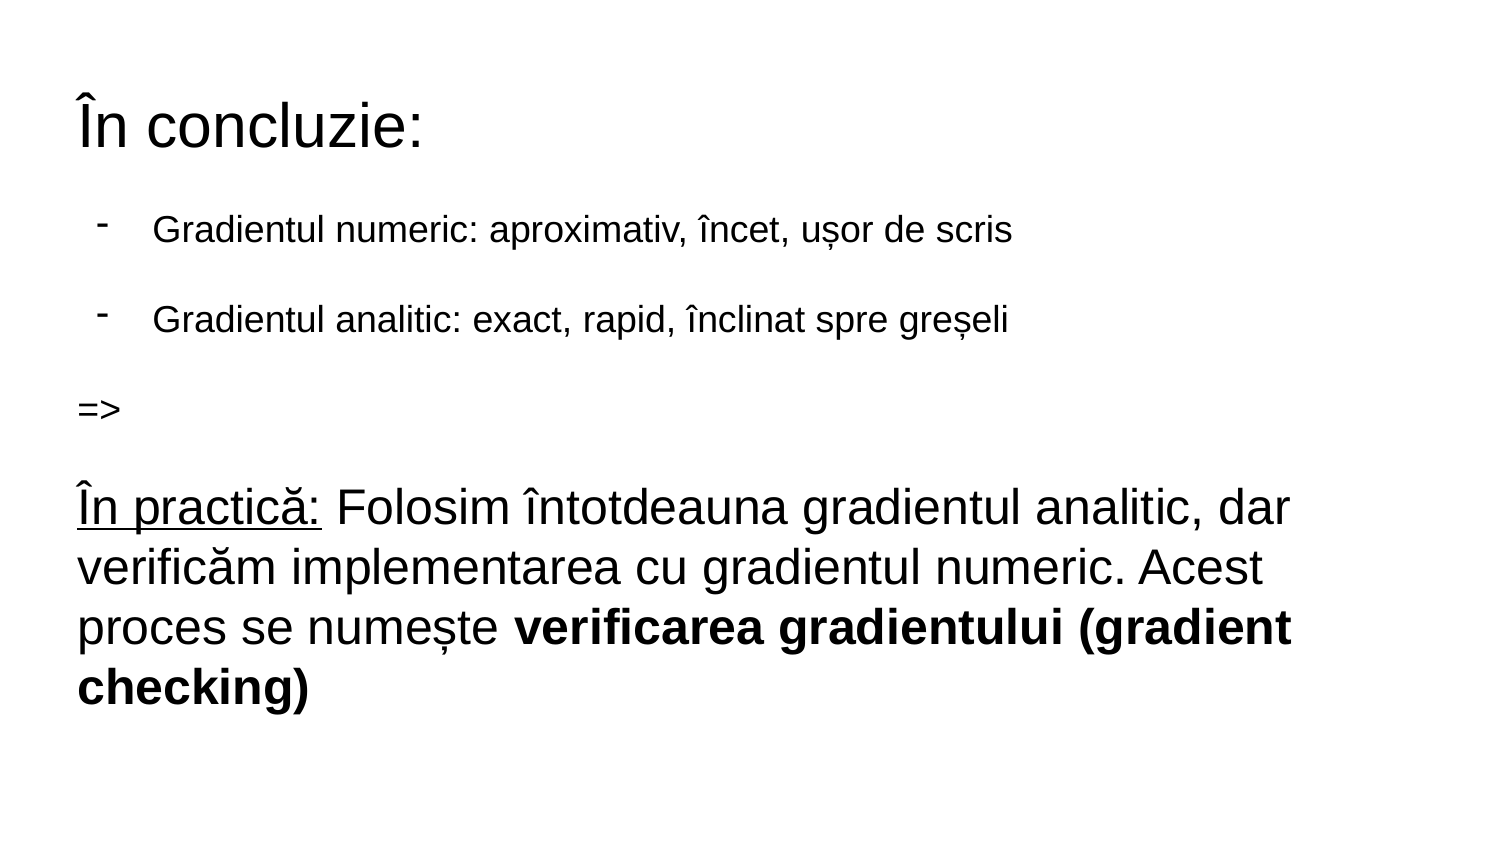

În concluzie:

Gradientul numeric: aproximativ, încet, ușor de scris

Gradientul analitic: exact, rapid, înclinat spre greșeli

=>

În practică: Folosim întotdeauna gradientul analitic, dar verificăm implementarea cu gradientul numeric. Acest proces se numește verificarea gradientului (gradient checking)